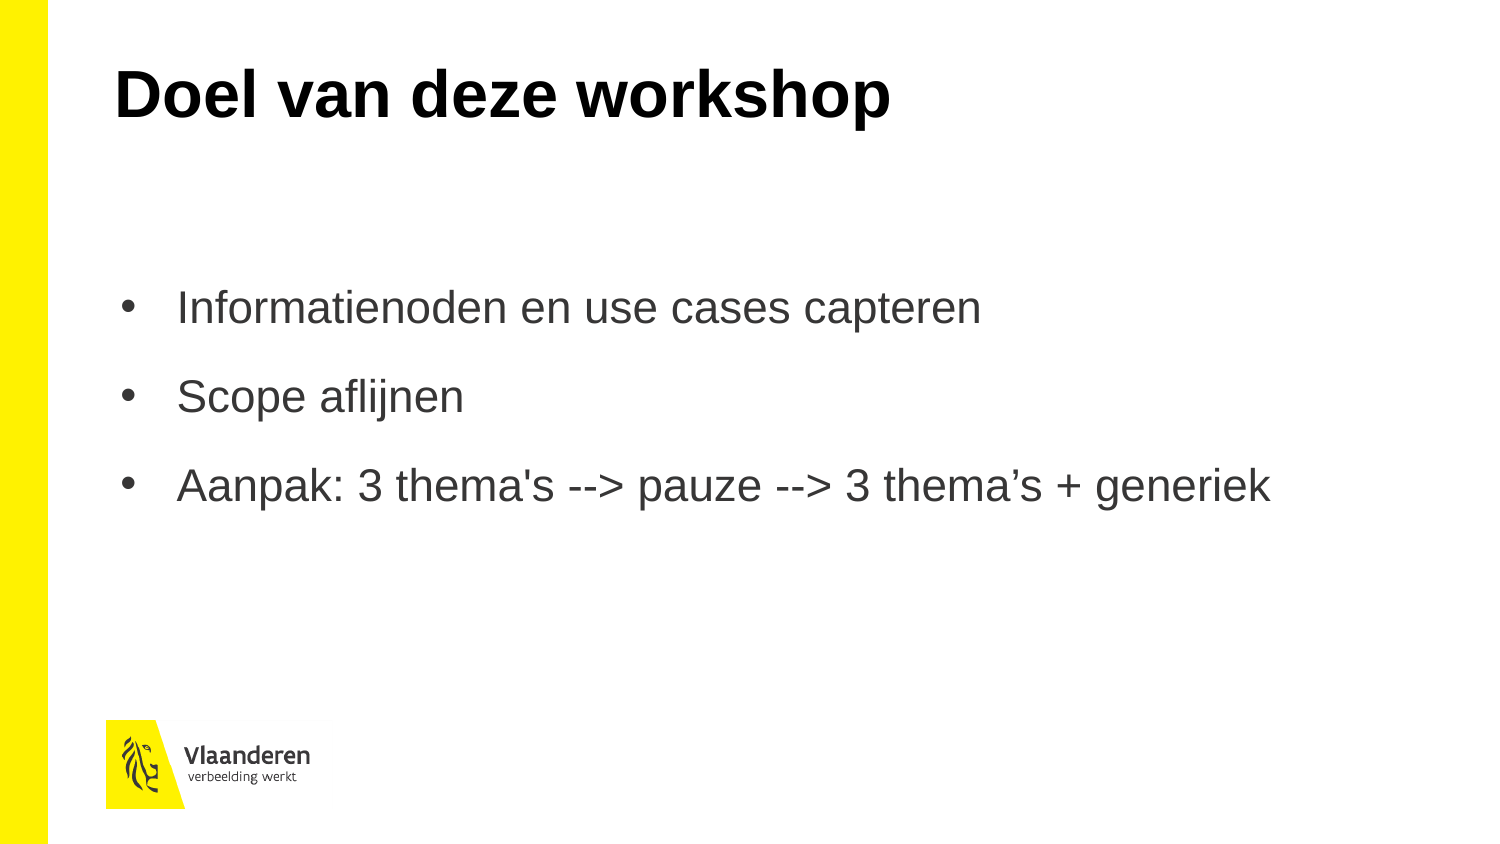

Doel van deze workshop
Informatienoden en use cases capteren
Scope aflijnen
Aanpak: 3 thema's --> pauze --> 3 thema’s + generiek